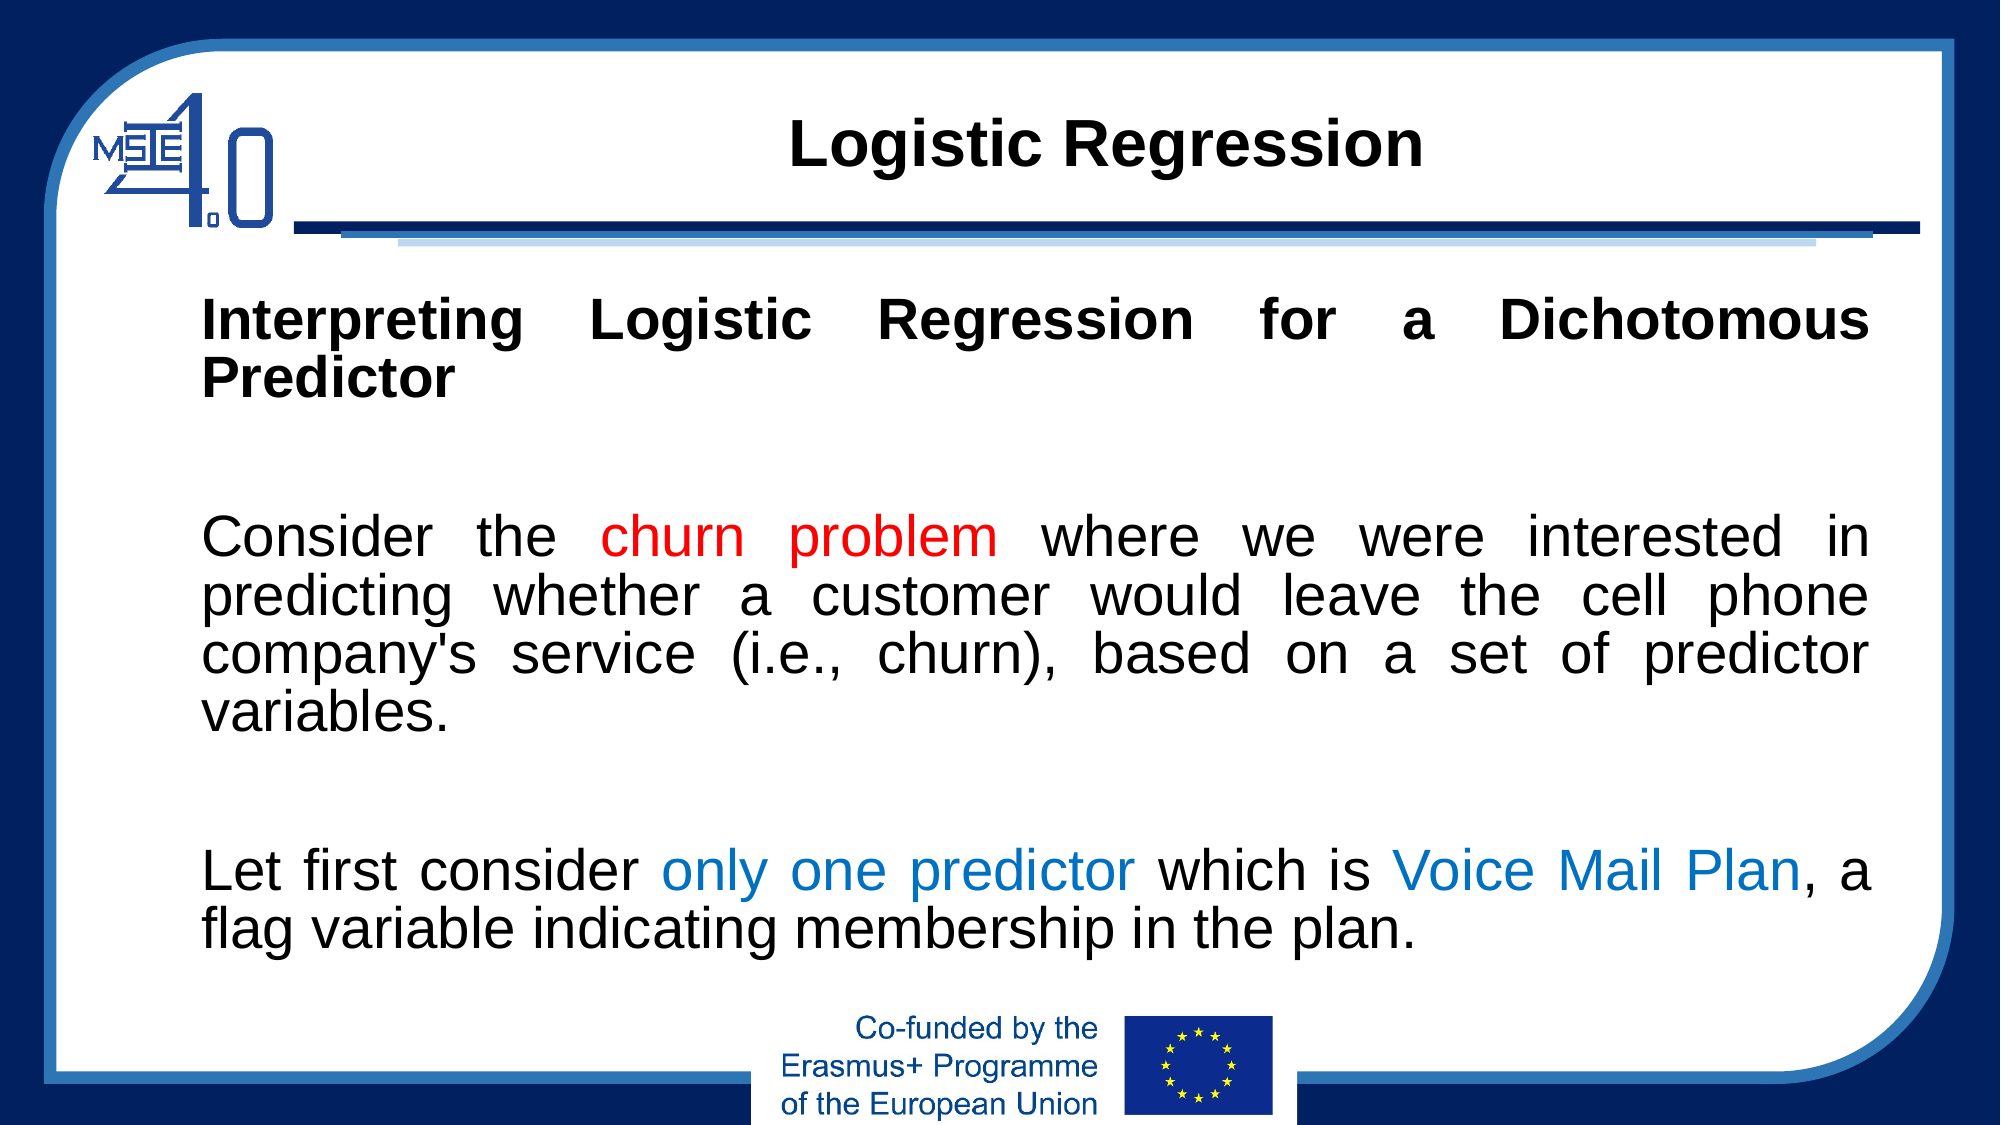

# Logistic Regression
Interpreting Logistic Regression for a Dichotomous Predictor

Consider the churn problem where we were interested in predicting whether a customer would leave the cell phone company's service (i.e., churn), based on a set of predictor variables.

Let first consider only one predictor which is Voice Mail Plan, a flag variable indicating membership in the plan.